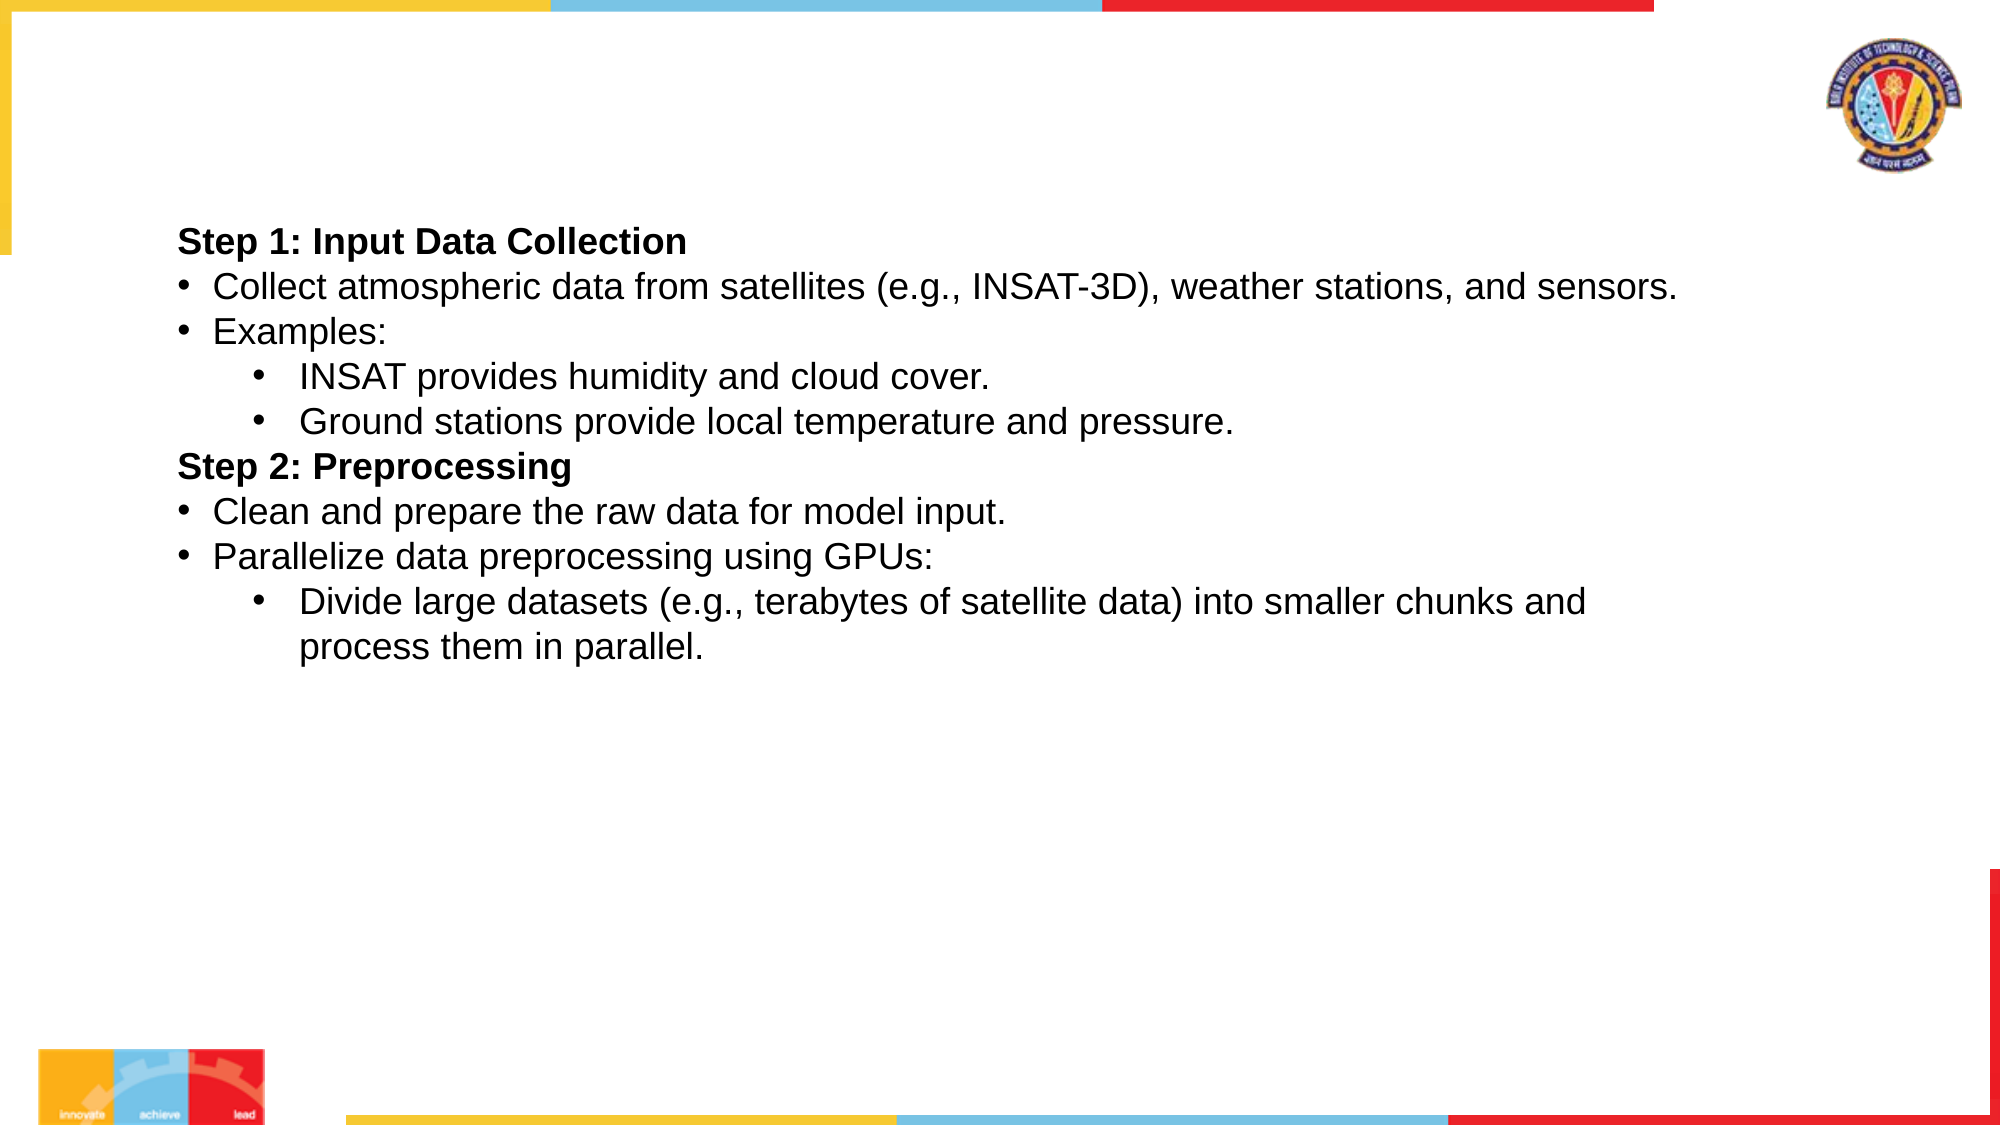

#

Step 1: Input Data Collection
Collect atmospheric data from satellites (e.g., INSAT-3D), weather stations, and sensors.
Examples:
INSAT provides humidity and cloud cover.
Ground stations provide local temperature and pressure.
Step 2: Preprocessing
Clean and prepare the raw data for model input.
Parallelize data preprocessing using GPUs:
Divide large datasets (e.g., terabytes of satellite data) into smaller chunks and process them in parallel.